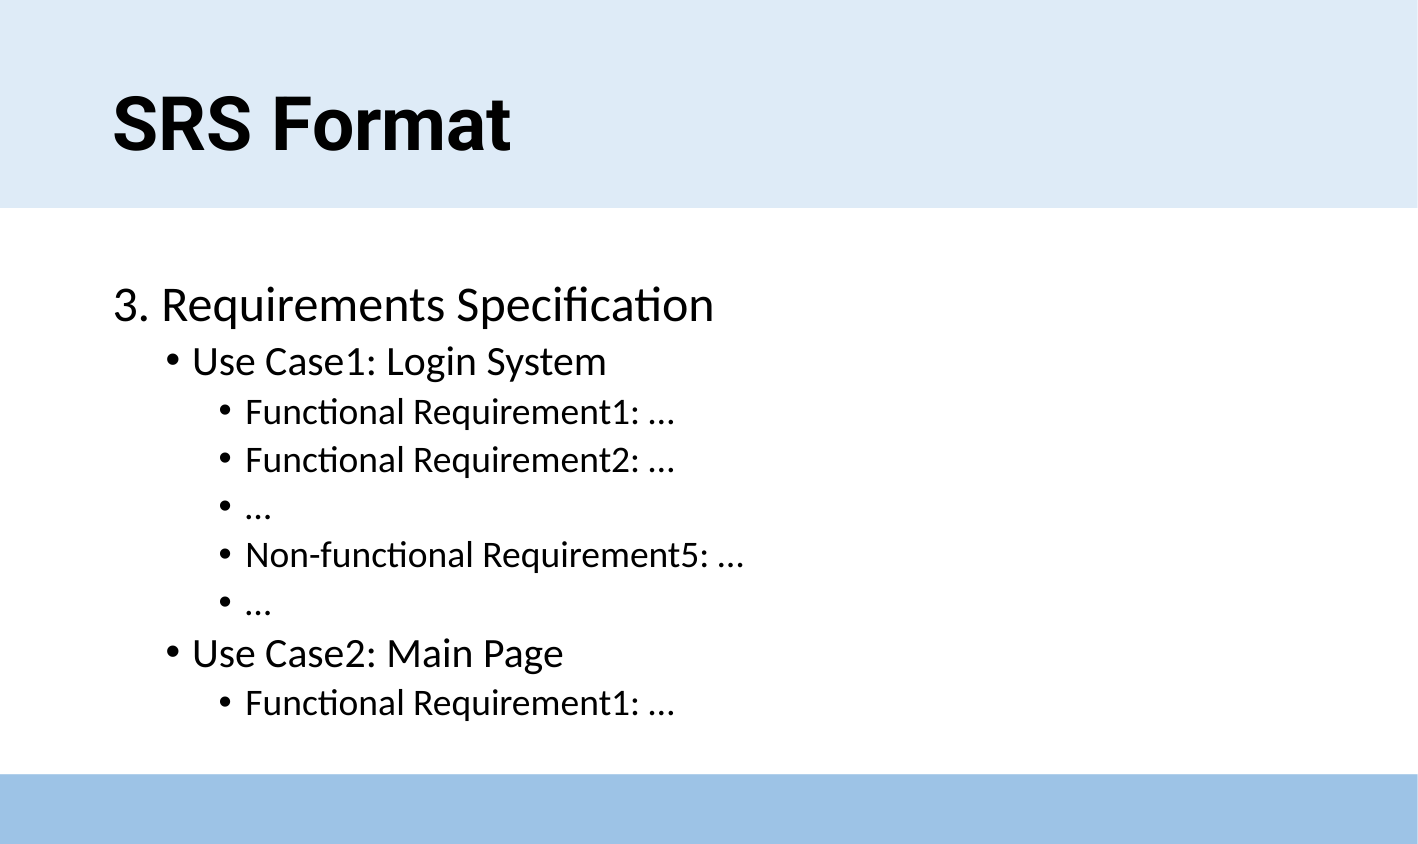

# SRS Format

3. Requirements Specification
Use Case1: Login System
Functional Requirement1: …
Functional Requirement2: …
…
Non-functional Requirement5: …
…
Use Case2: Main Page
Functional Requirement1: …
…
…
Non Functional Requirements
non-functional requirements 1
non-functional requirements 2
…

16